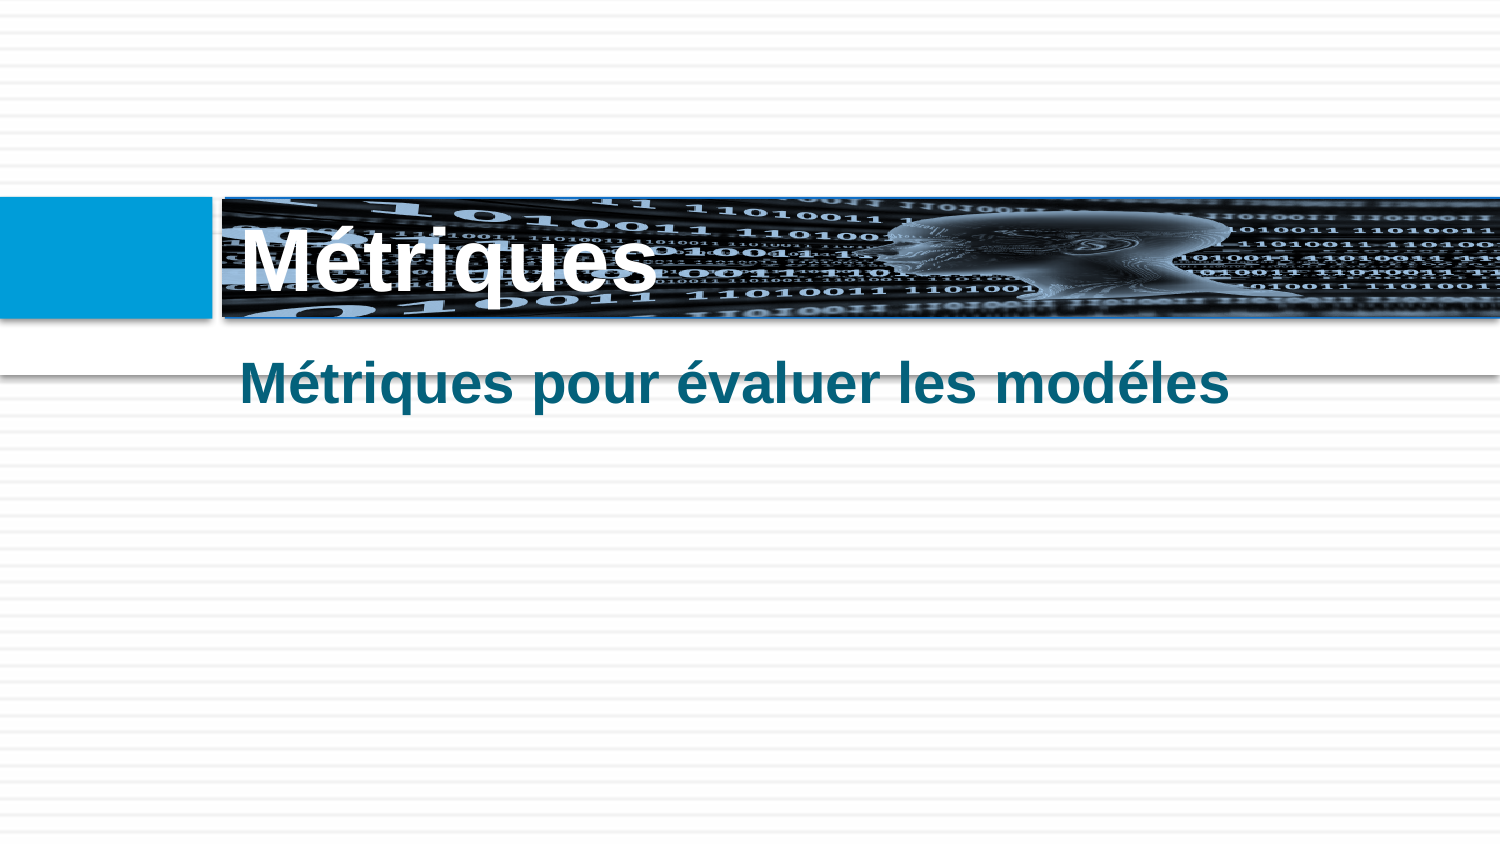

# Métriques
Métriques pour évaluer les modéles